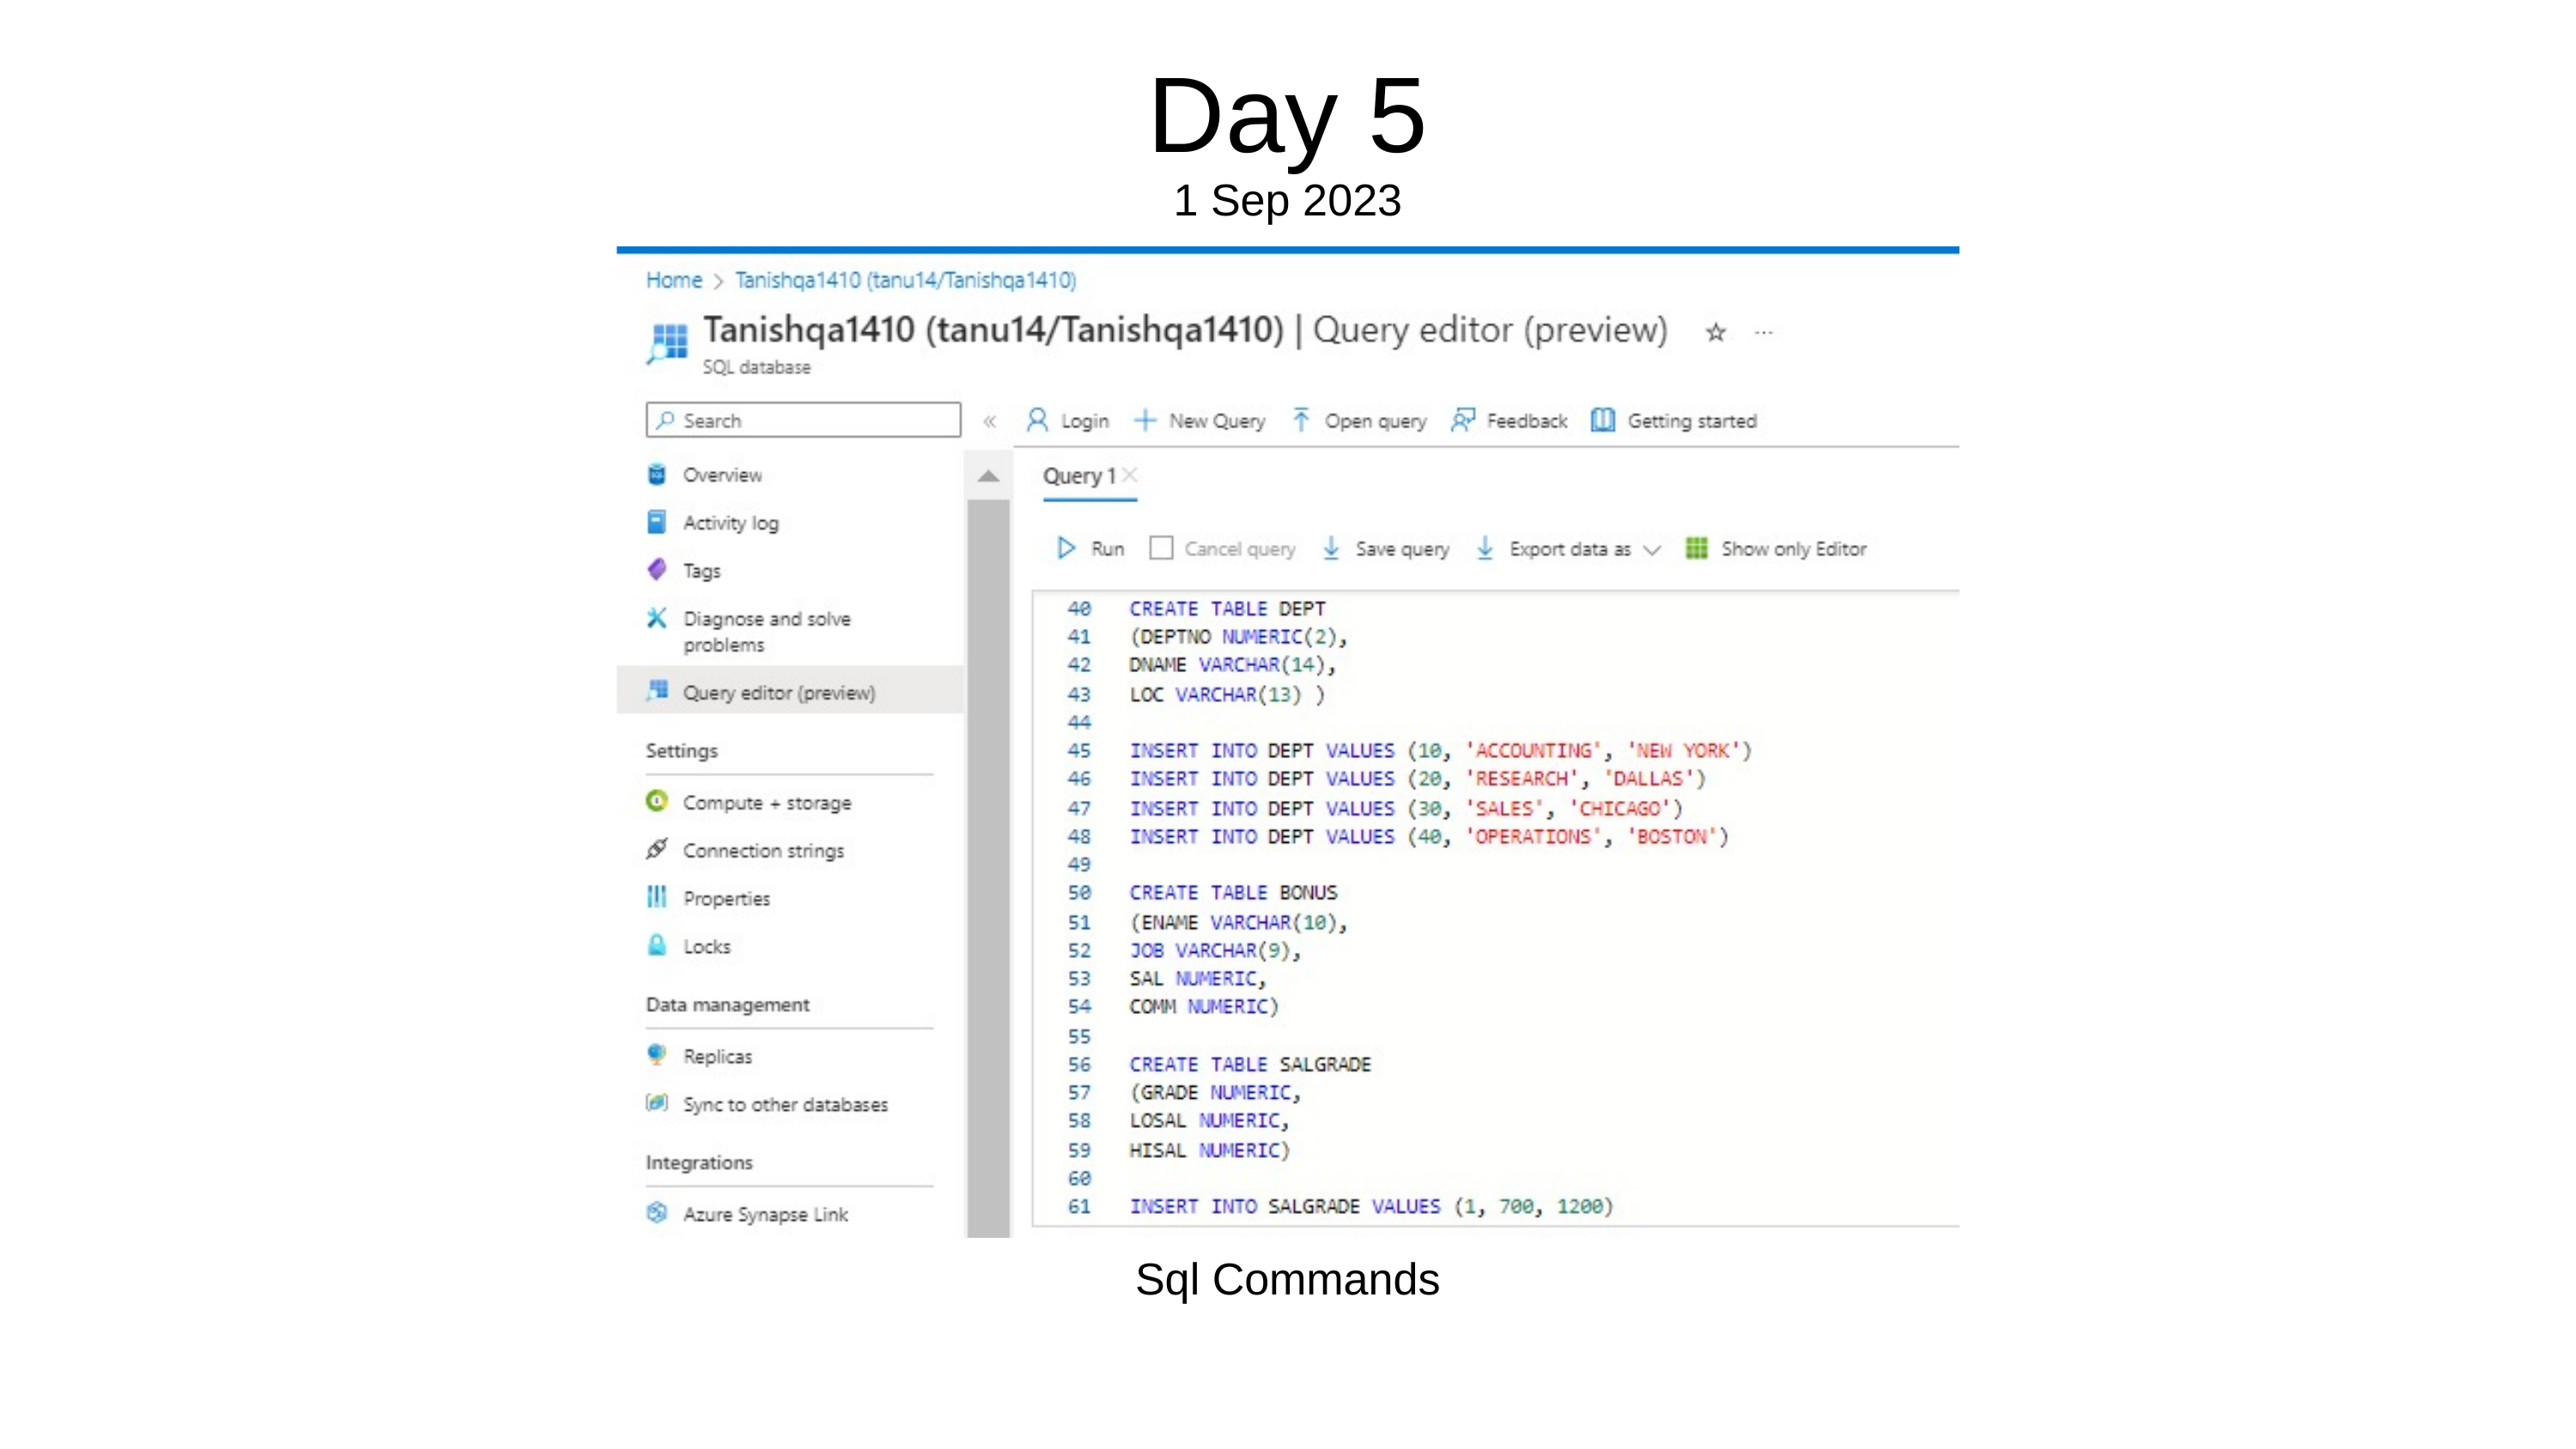

Day 5
1 Sep 2023

Sql Commands